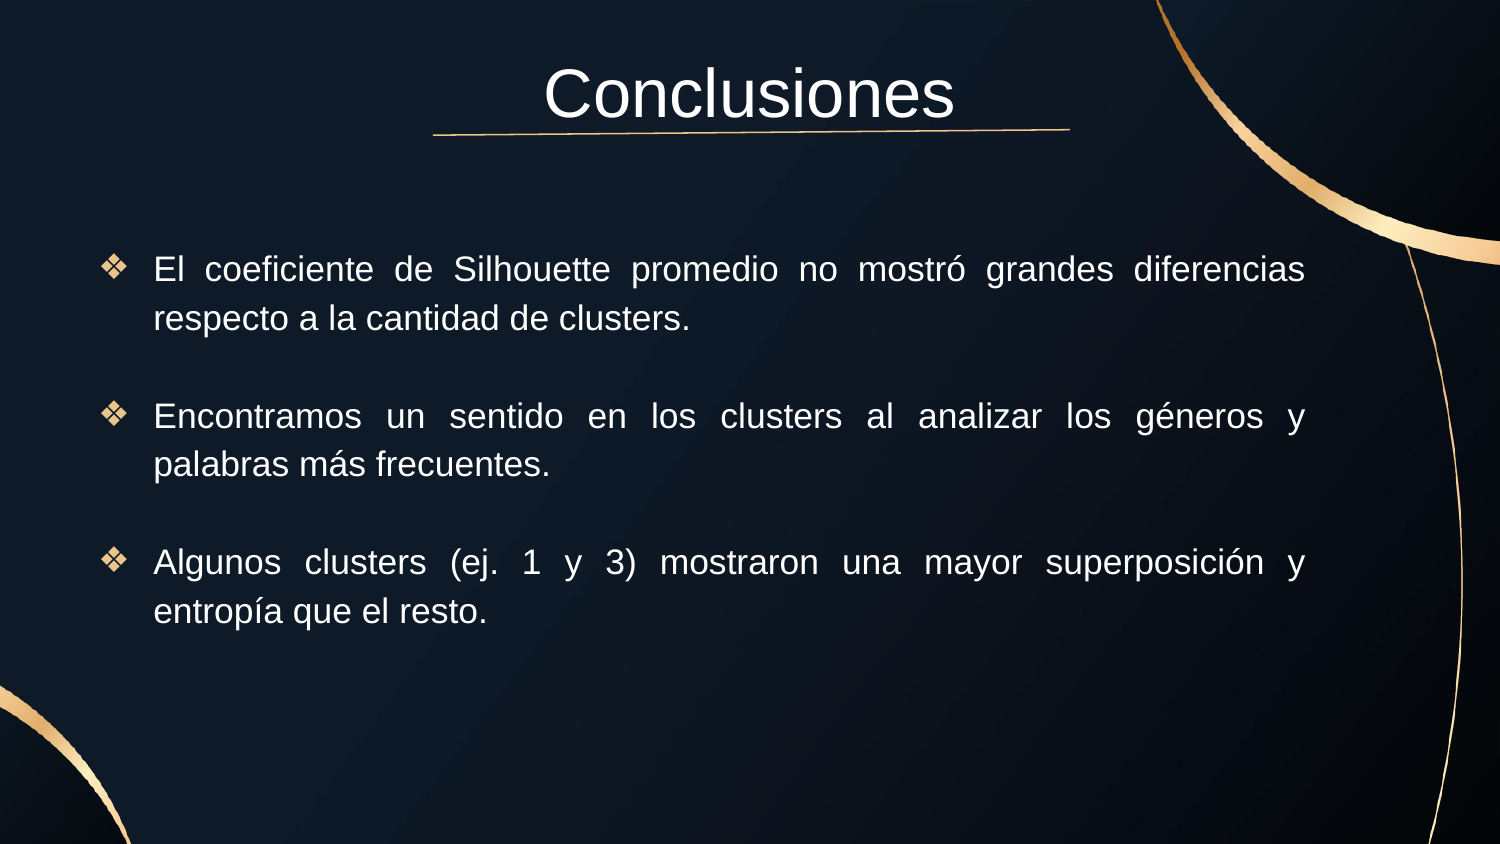

# Conclusiones
El coeficiente de Silhouette promedio no mostró grandes diferencias respecto a la cantidad de clusters.

Encontramos un sentido en los clusters al analizar los géneros y palabras más frecuentes.

Algunos clusters (ej. 1 y 3) mostraron una mayor superposición y entropía que el resto.